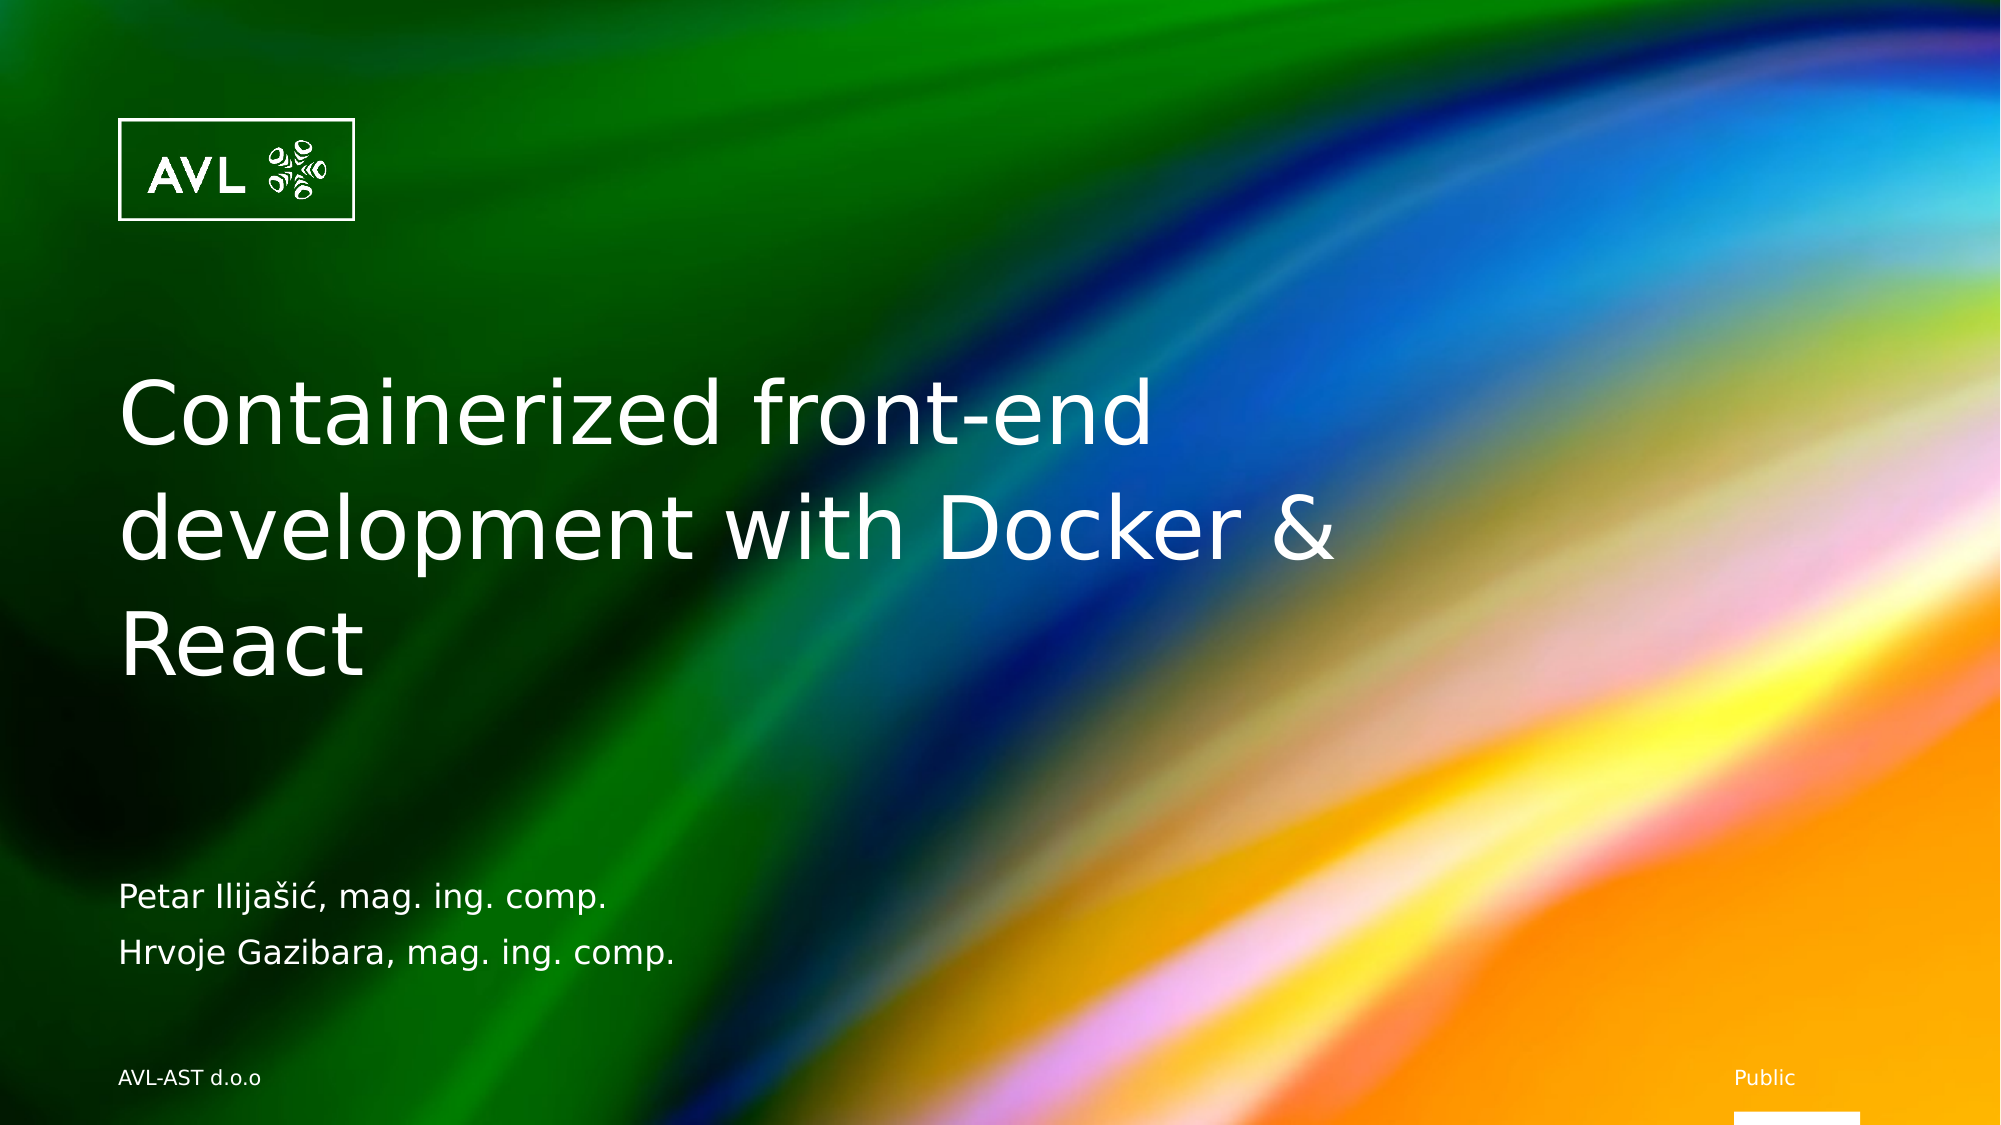

Containerized front-end development with Docker & React
Petar Ilijašić, mag. ing. comp.
Hrvoje Gazibara, mag. ing. comp.